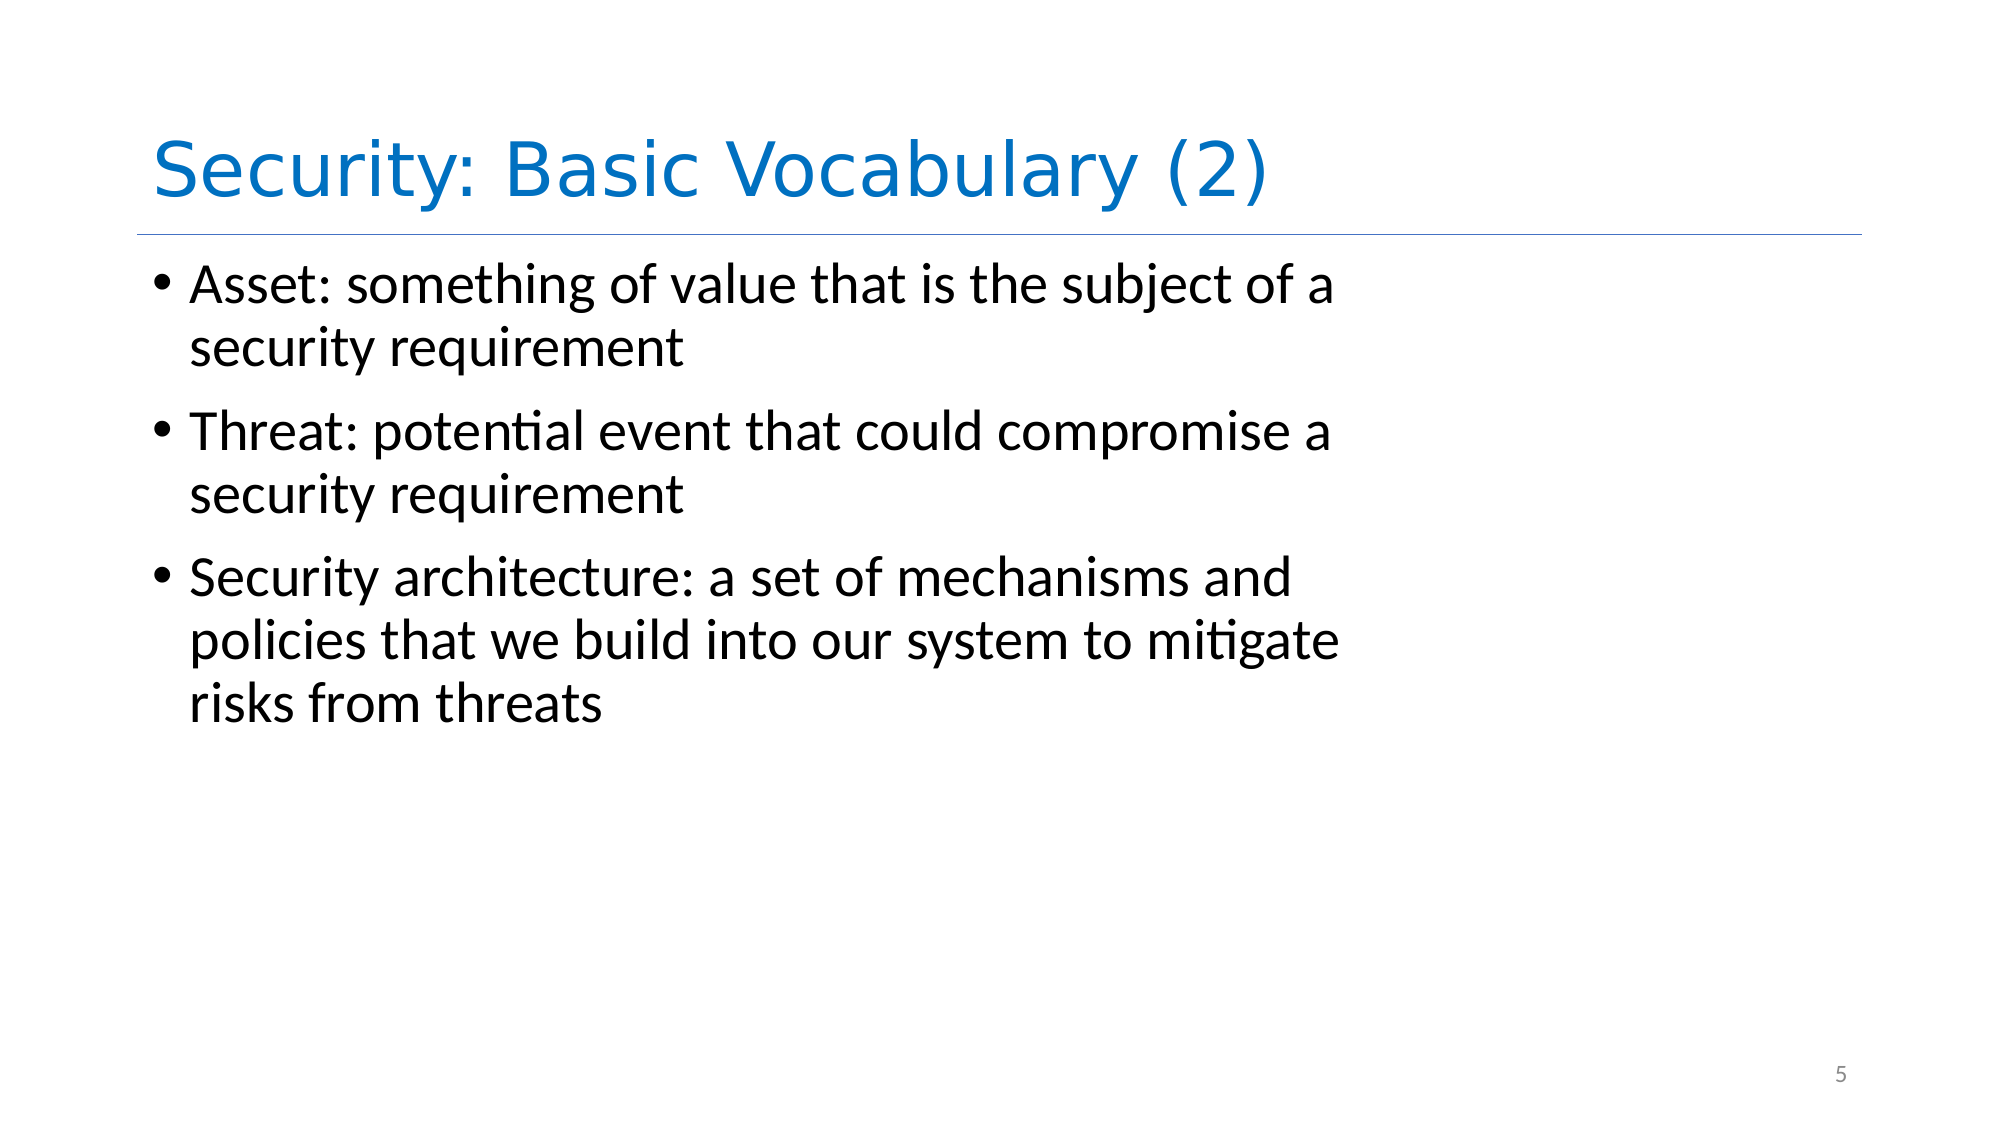

# Security: Basic Vocabulary (2)
Asset: something of value that is the subject of a security requirement
Threat: potential event that could compromise a security requirement
Security architecture: a set of mechanisms and policies that we build into our system to mitigate risks from threats
5